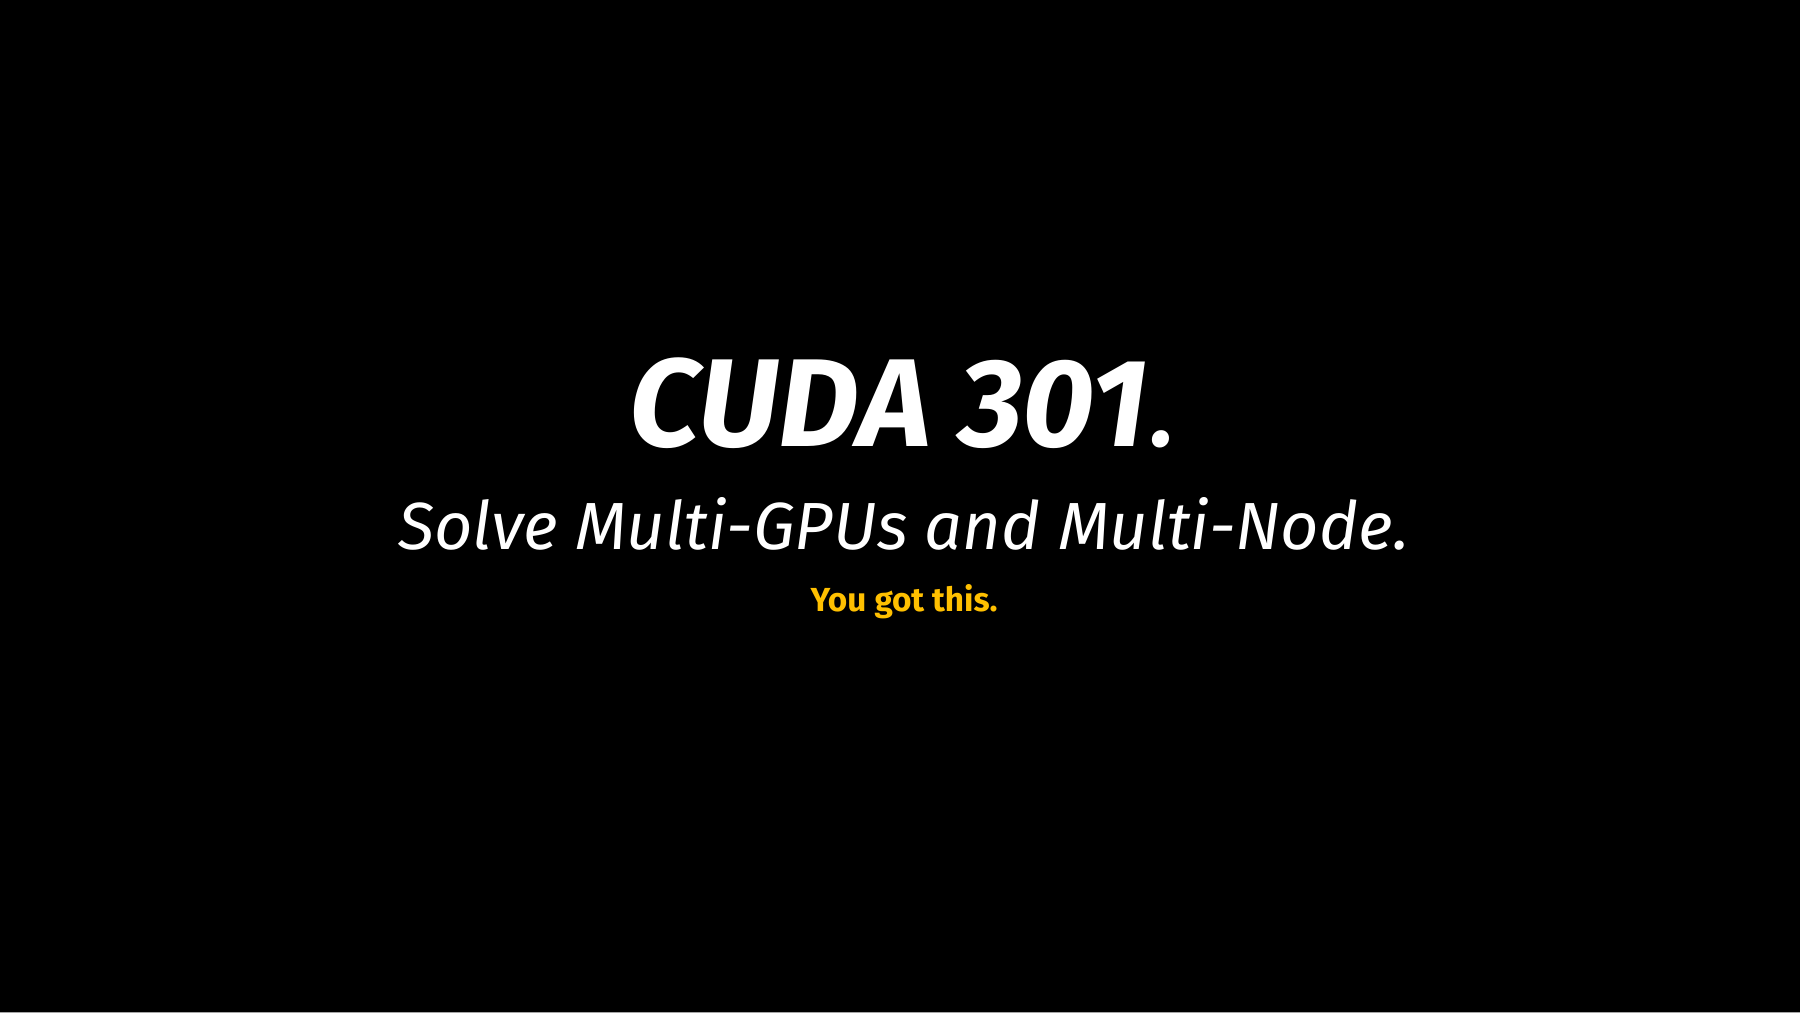

CUDA 301.
Solve Multi-GPUs and Multi-Node.
You got this.